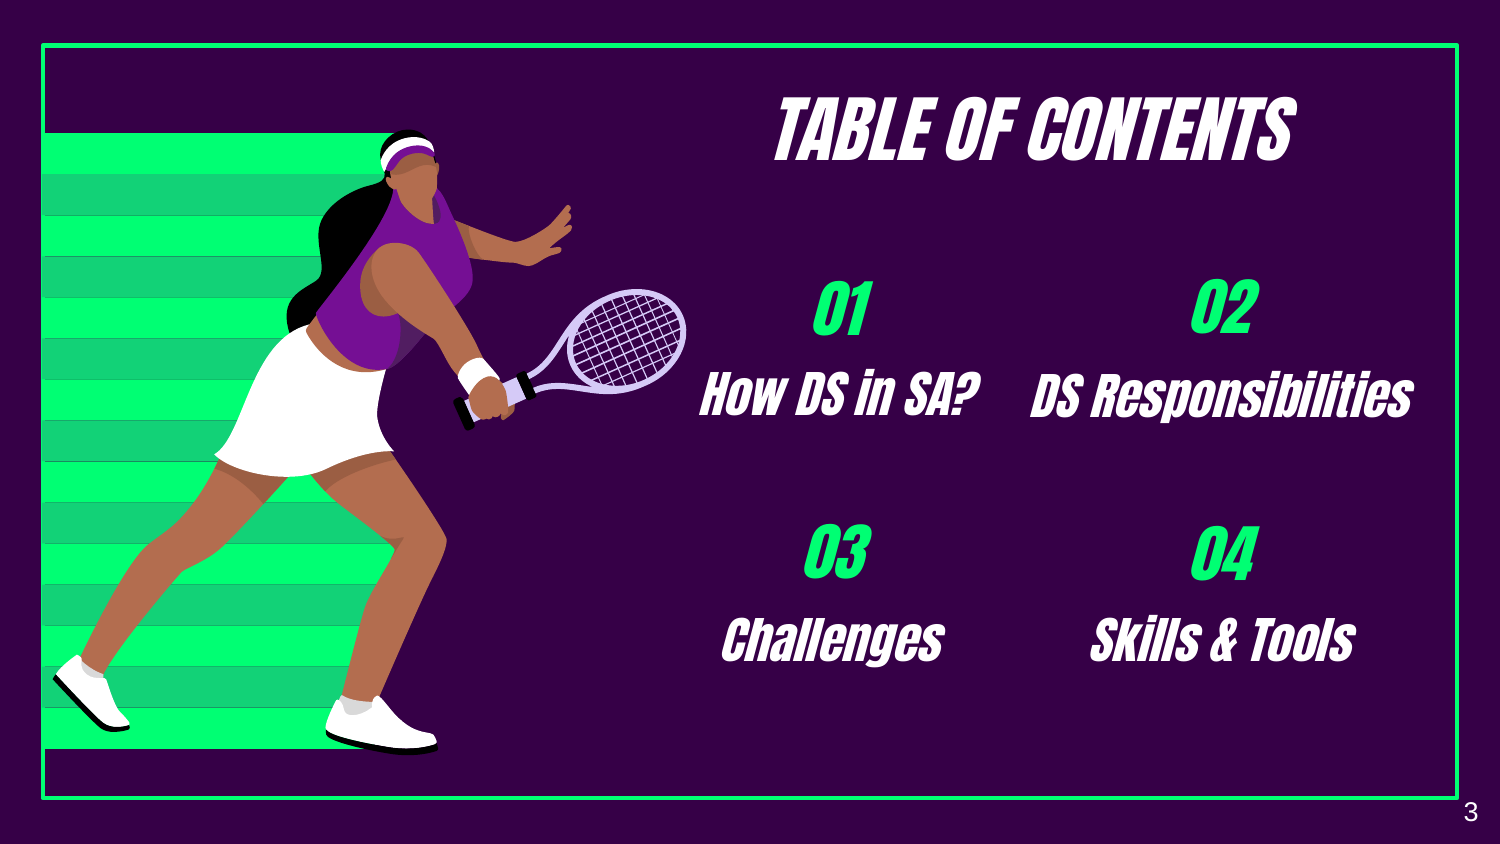

# TABLE OF CONTENTS

02
01
How DS in SA?
DS Responsibilities

03
04
Challenges
Skills & Tools
3